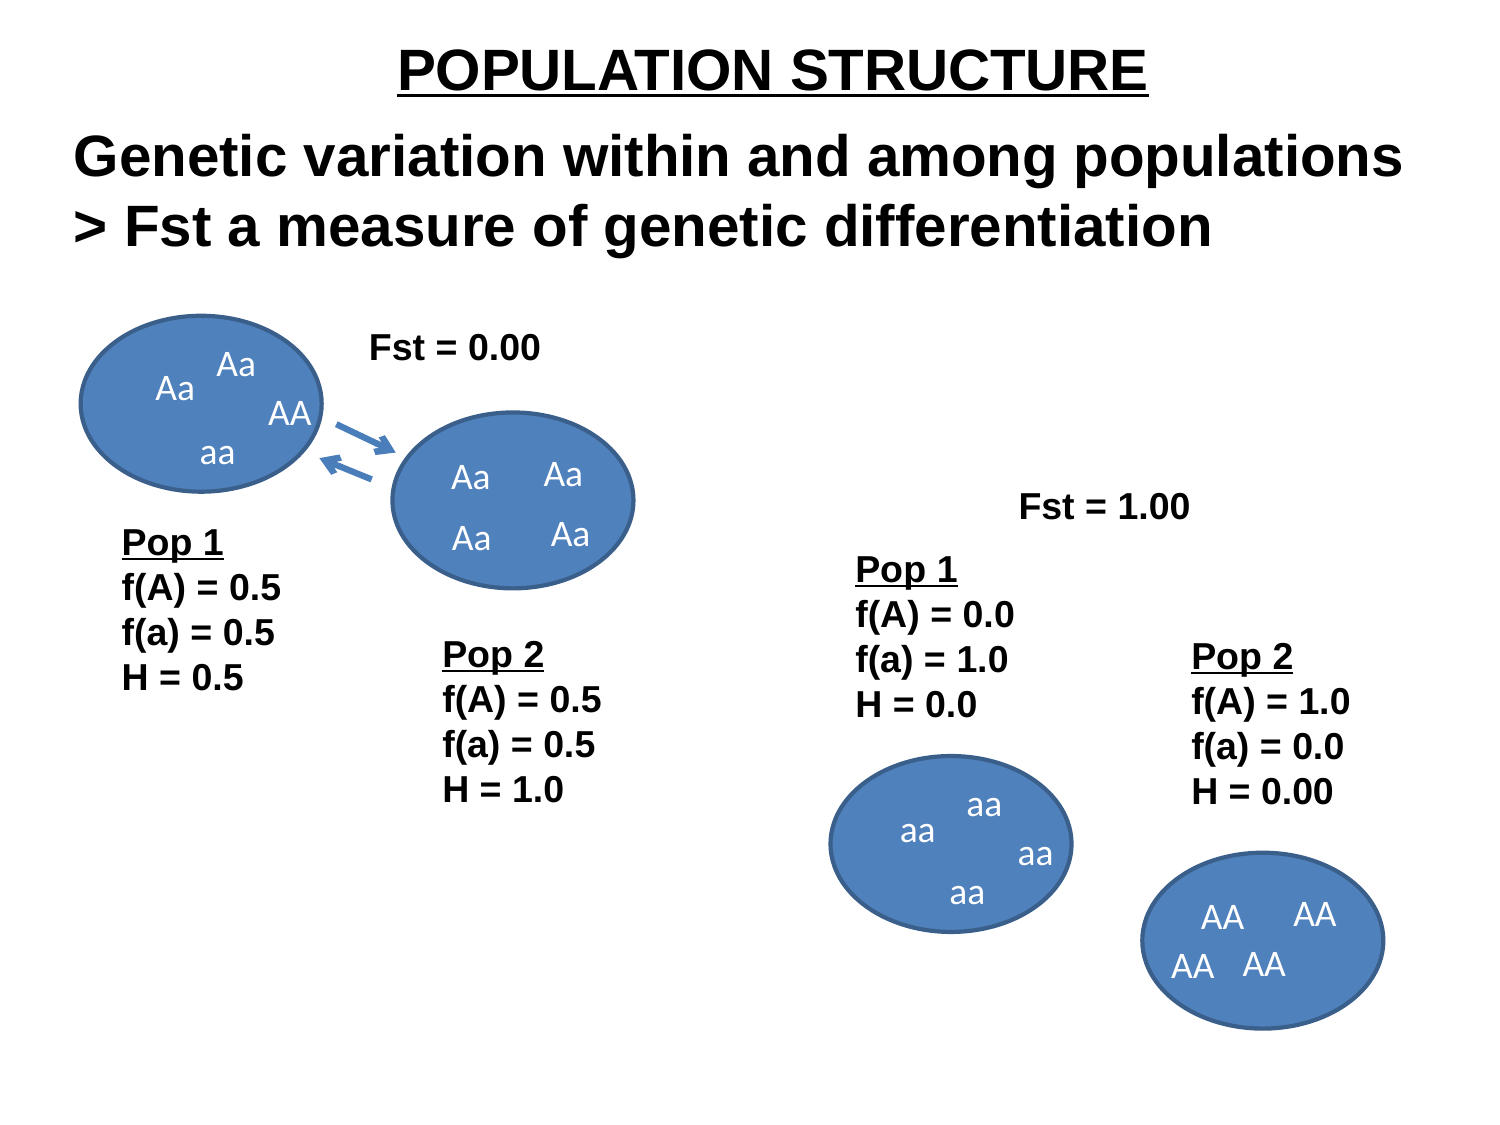

POPULATION STRUCTURE
Genetic variation within and among populations
> Fst a measure of genetic differentiation

Aa
Aa
AA
aa

Aa
Aa
Aa
Aa
Fst = 0.00
Fst = 1.00
Pop 1
f(A) = 0.5
f(a) = 0.5
H = 0.5
Pop 1
f(A) = 0.0
f(a) = 1.0
H = 0.0
Pop 2
f(A) = 0.5
f(a) = 0.5
H = 1.0
Pop 2
f(A) = 1.0
f(a) = 0.0
H = 0.00

aa
aa
aa

aa
AA
AA
AA
AA